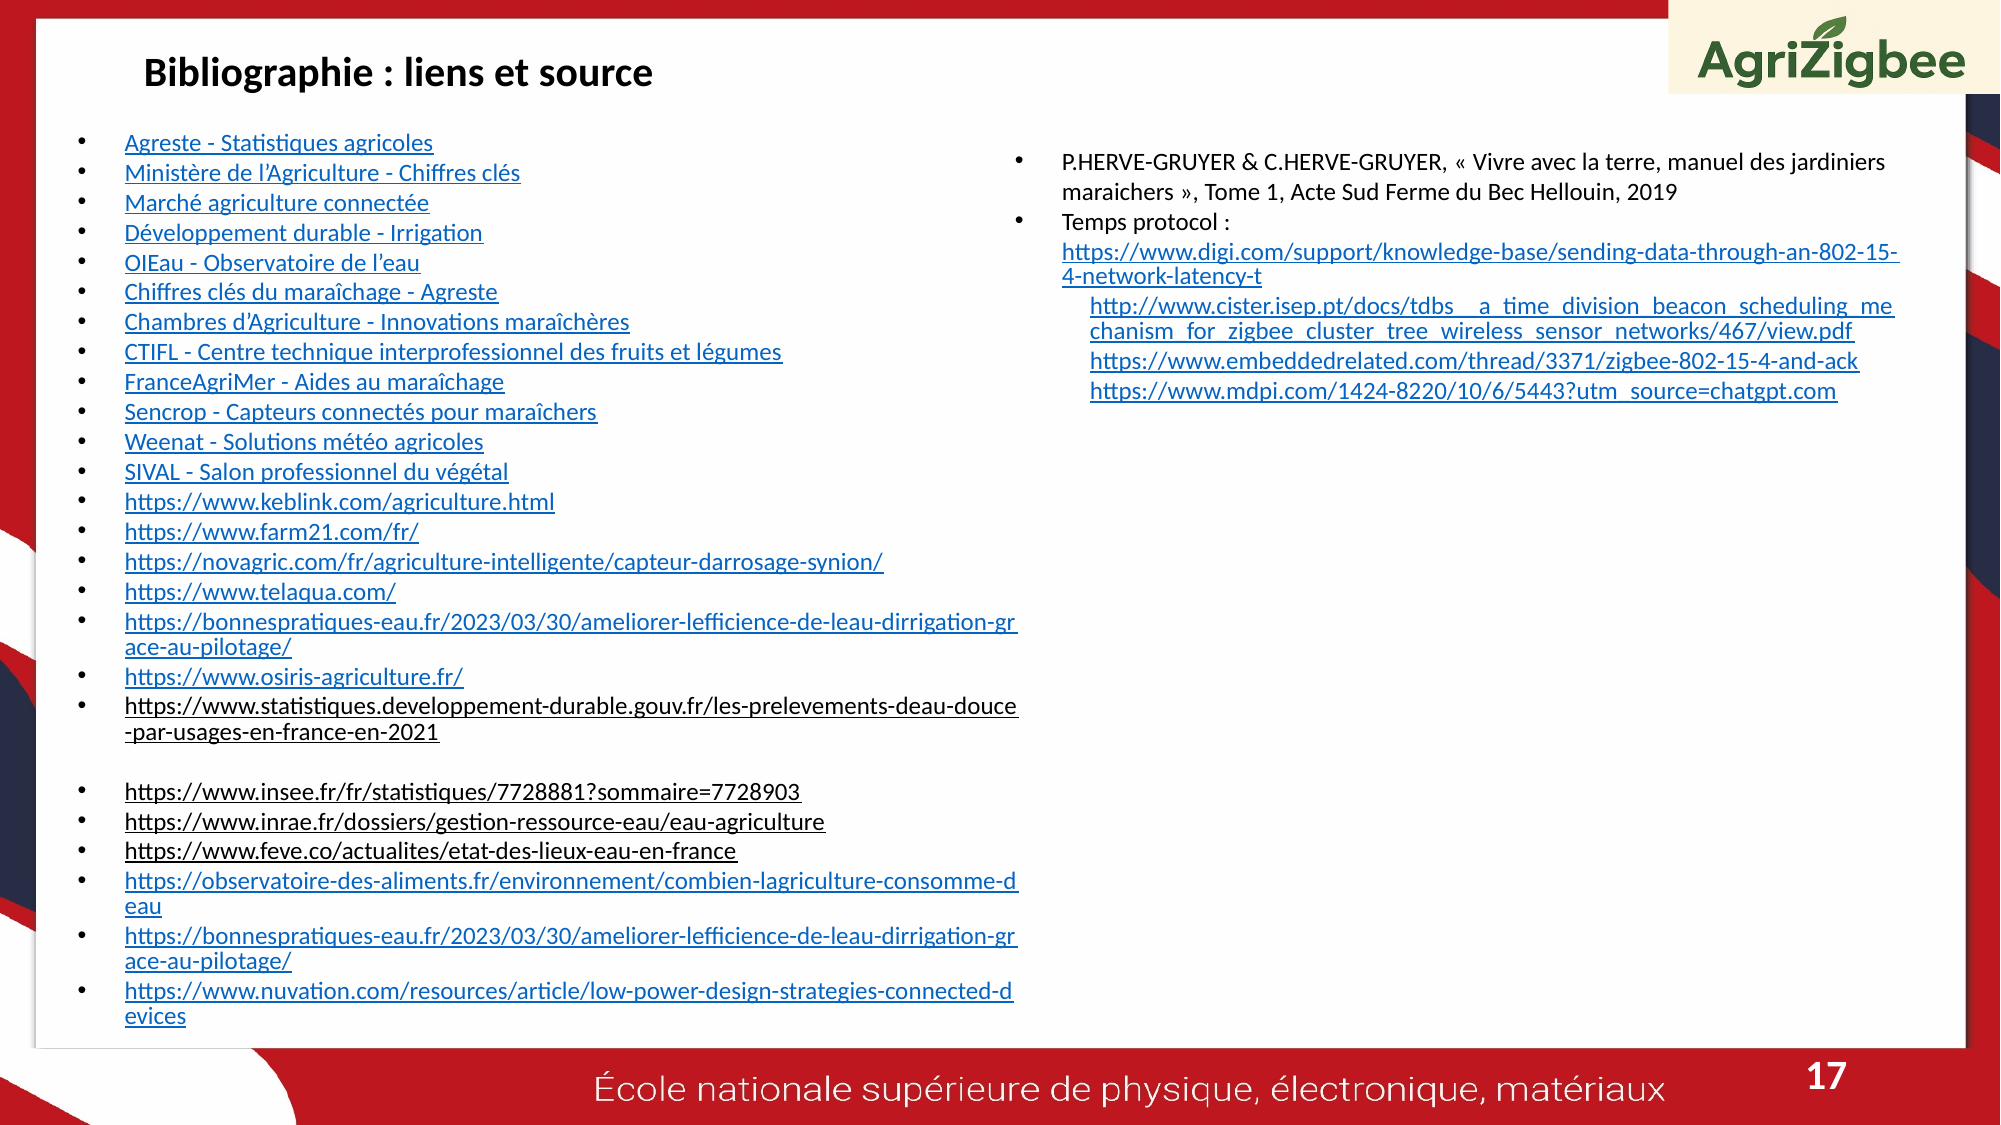

Bibliographie : liens et source
Agreste - Statistiques agricoles
Ministère de l’Agriculture - Chiffres clés
Marché agriculture connectée
Développement durable - Irrigation
OIEau - Observatoire de l’eau
Chiffres clés du maraîchage - Agreste
Chambres d’Agriculture - Innovations maraîchères
CTIFL - Centre technique interprofessionnel des fruits et légumes
FranceAgriMer - Aides au maraîchage
Sencrop - Capteurs connectés pour maraîchers
Weenat - Solutions météo agricoles
SIVAL - Salon professionnel du végétal
https://www.keblink.com/agriculture.html
https://www.farm21.com/fr/
https://novagric.com/fr/agriculture-intelligente/capteur-darrosage-synion/
https://www.telaqua.com/
https://bonnespratiques-eau.fr/2023/03/30/ameliorer-lefficience-de-leau-dirrigation-grace-au-pilotage/
https://www.osiris-agriculture.fr/
https://www.statistiques.developpement-durable.gouv.fr/les-prelevements-deau-douce-par-usages-en-france-en-2021
https://www.insee.fr/fr/statistiques/7728881?sommaire=7728903
https://www.inrae.fr/dossiers/gestion-ressource-eau/eau-agriculture
https://www.feve.co/actualites/etat-des-lieux-eau-en-france
https://observatoire-des-aliments.fr/environnement/combien-lagriculture-consomme-deau
https://bonnespratiques-eau.fr/2023/03/30/ameliorer-lefficience-de-leau-dirrigation-grace-au-pilotage/
https://www.nuvation.com/resources/article/low-power-design-strategies-connected-devices
P.HERVE-GRUYER & C.HERVE-GRUYER, « Vivre avec la terre, manuel des jardiniers maraichers », Tome 1, Acte Sud Ferme du Bec Hellouin, 2019
Temps protocol : https://www.digi.com/support/knowledge-base/sending-data-through-an-802-15-4-network-latency-t
http://www.cister.isep.pt/docs/tdbs__a_time_division_beacon_scheduling_mechanism_for_zigbee_cluster_tree_wireless_sensor_networks/467/view.pdf
https://www.embeddedrelated.com/thread/3371/zigbee-802-15-4-and-ack
https://www.mdpi.com/1424-8220/10/6/5443?utm_source=chatgpt.com

17